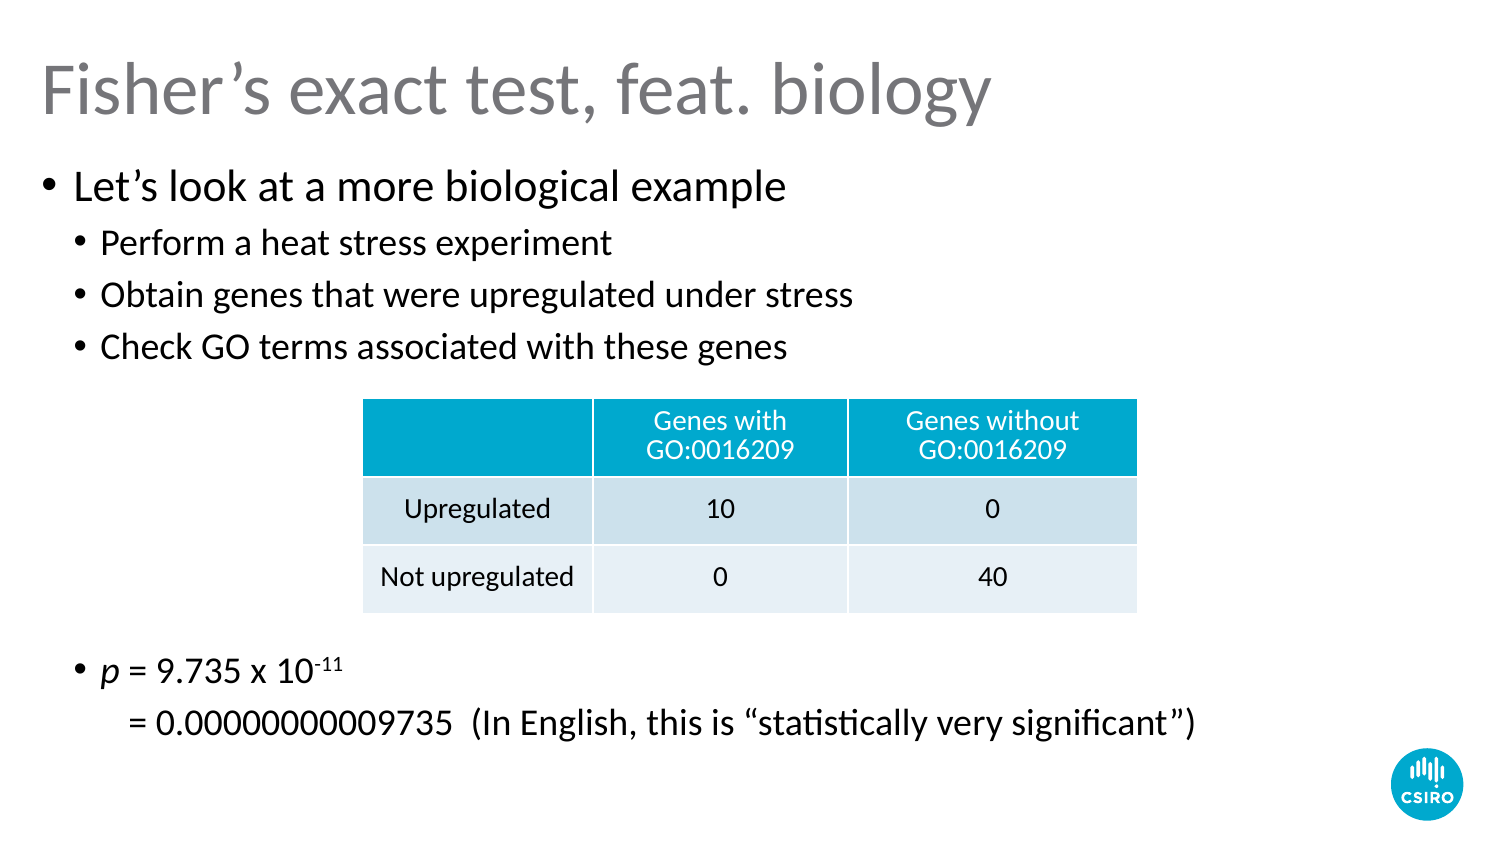

# Fisher’s exact test, feat. biology
Let’s look at a more biological example
Perform a heat stress experiment
Obtain genes that were upregulated under stress
Check GO terms associated with these genes

p = 9.735 x 10-11
p = 0.00000000009735  (In English, this is “statistically very significant”)
|  | Genes with GO:0016209 | Genes without GO:0016209 |
| --- | --- | --- |
| Upregulated | 10 | 0 |
| Not upregulated | 0 | 40 |